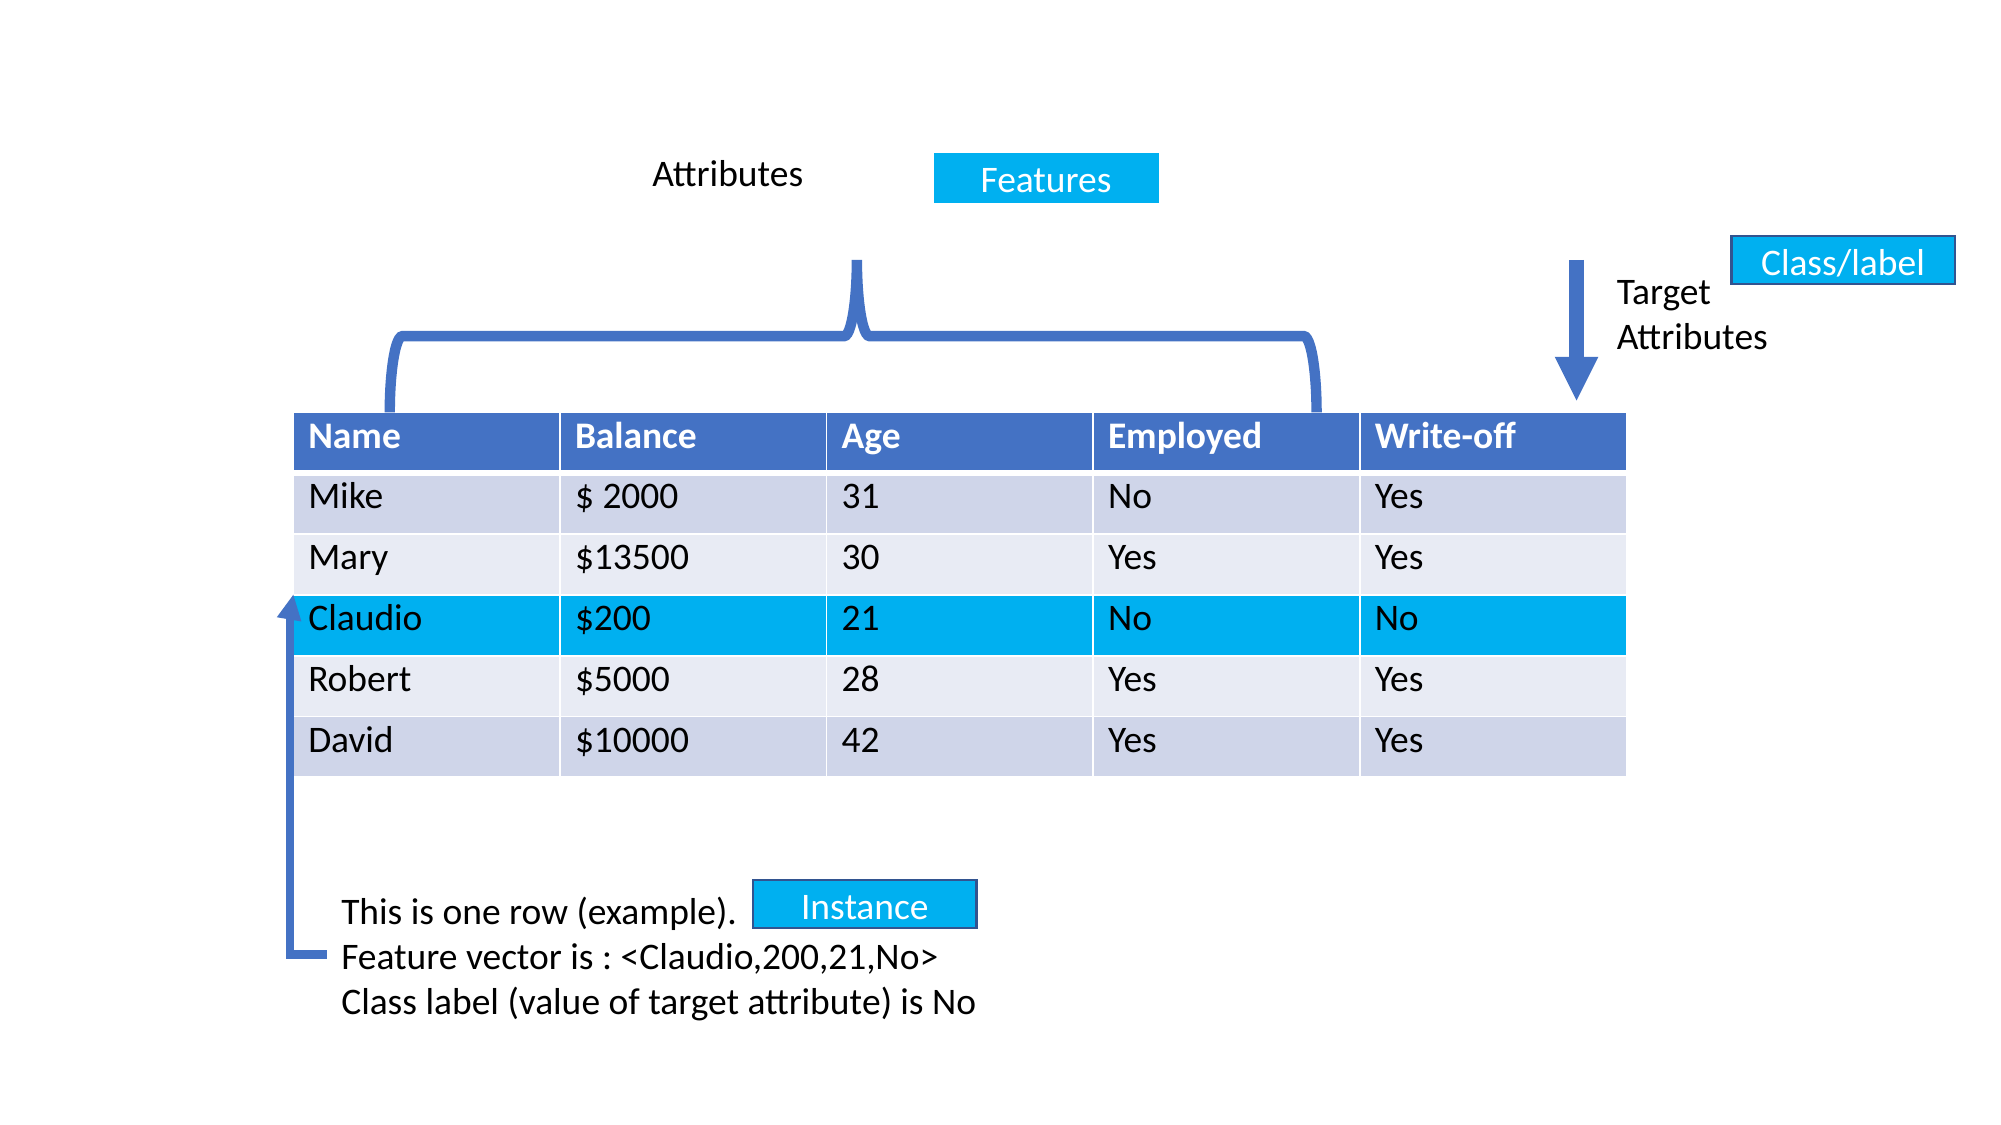

Attributes
Features
Class/label
Target Attributes
| Name | Balance | Age | Employed | Write-off |
| --- | --- | --- | --- | --- |
| Mike | $ 2000 | 31 | No | Yes |
| Mary | $13500 | 30 | Yes | Yes |
| Claudio | $200 | 21 | No | No |
| Robert | $5000 | 28 | Yes | Yes |
| David | $10000 | 42 | Yes | Yes |
This is one row (example).
Feature vector is : <Claudio,200,21,No>
Class label (value of target attribute) is No
Instance